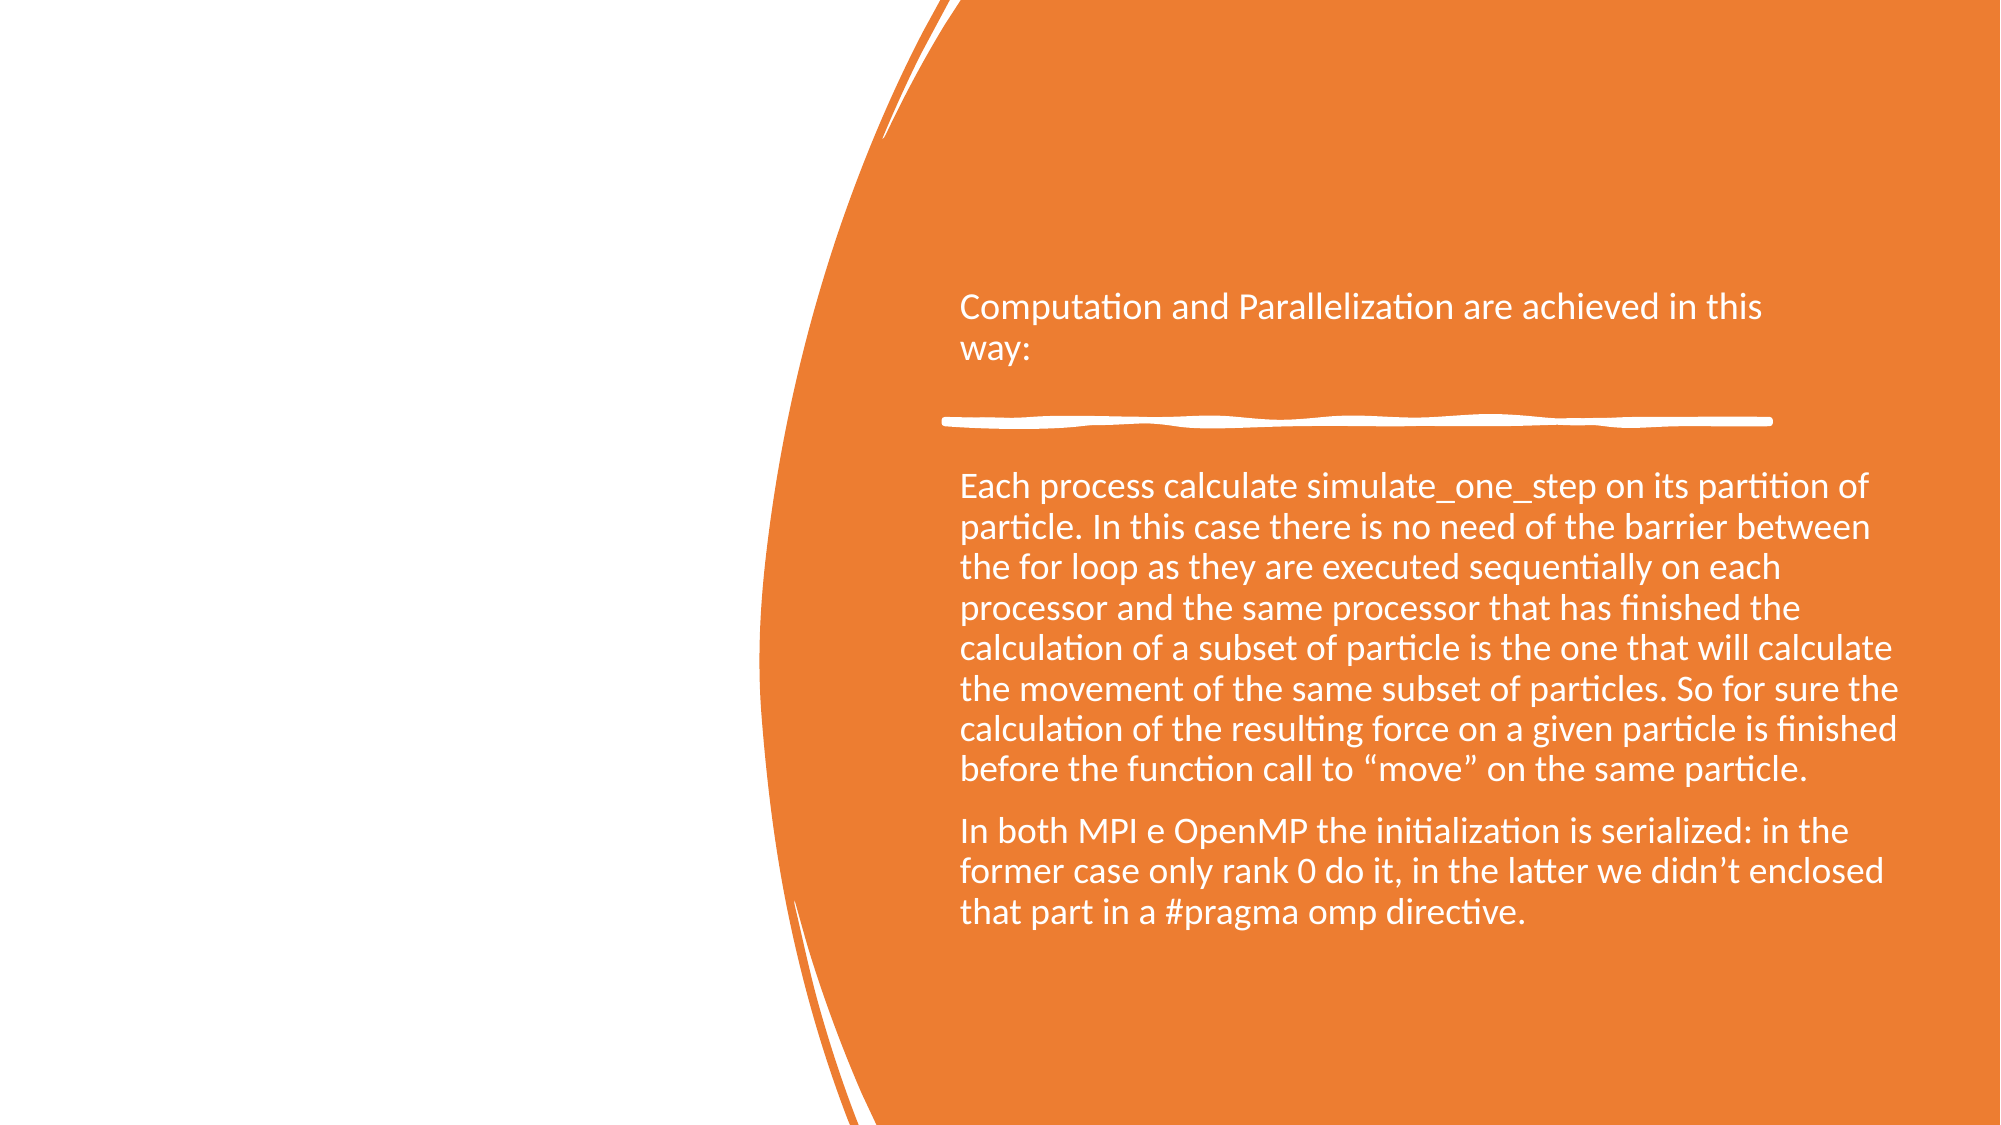

# Computation and Parallelization are achieved in this way:

Each process calculate simulate_one_step on its partition of particle. In this case there is no need of the barrier between the for loop as they are executed sequentially on each processor and the same processor that has finished the calculation of a subset of particle is the one that will calculate the movement of the same subset of particles. So for sure the calculation of the resulting force on a given particle is finished before the function call to “move” on the same particle.
In both MPI e OpenMP the initialization is serialized: in the former case only rank 0 do it, in the latter we didn’t enclosed that part in a #pragma omp directive.